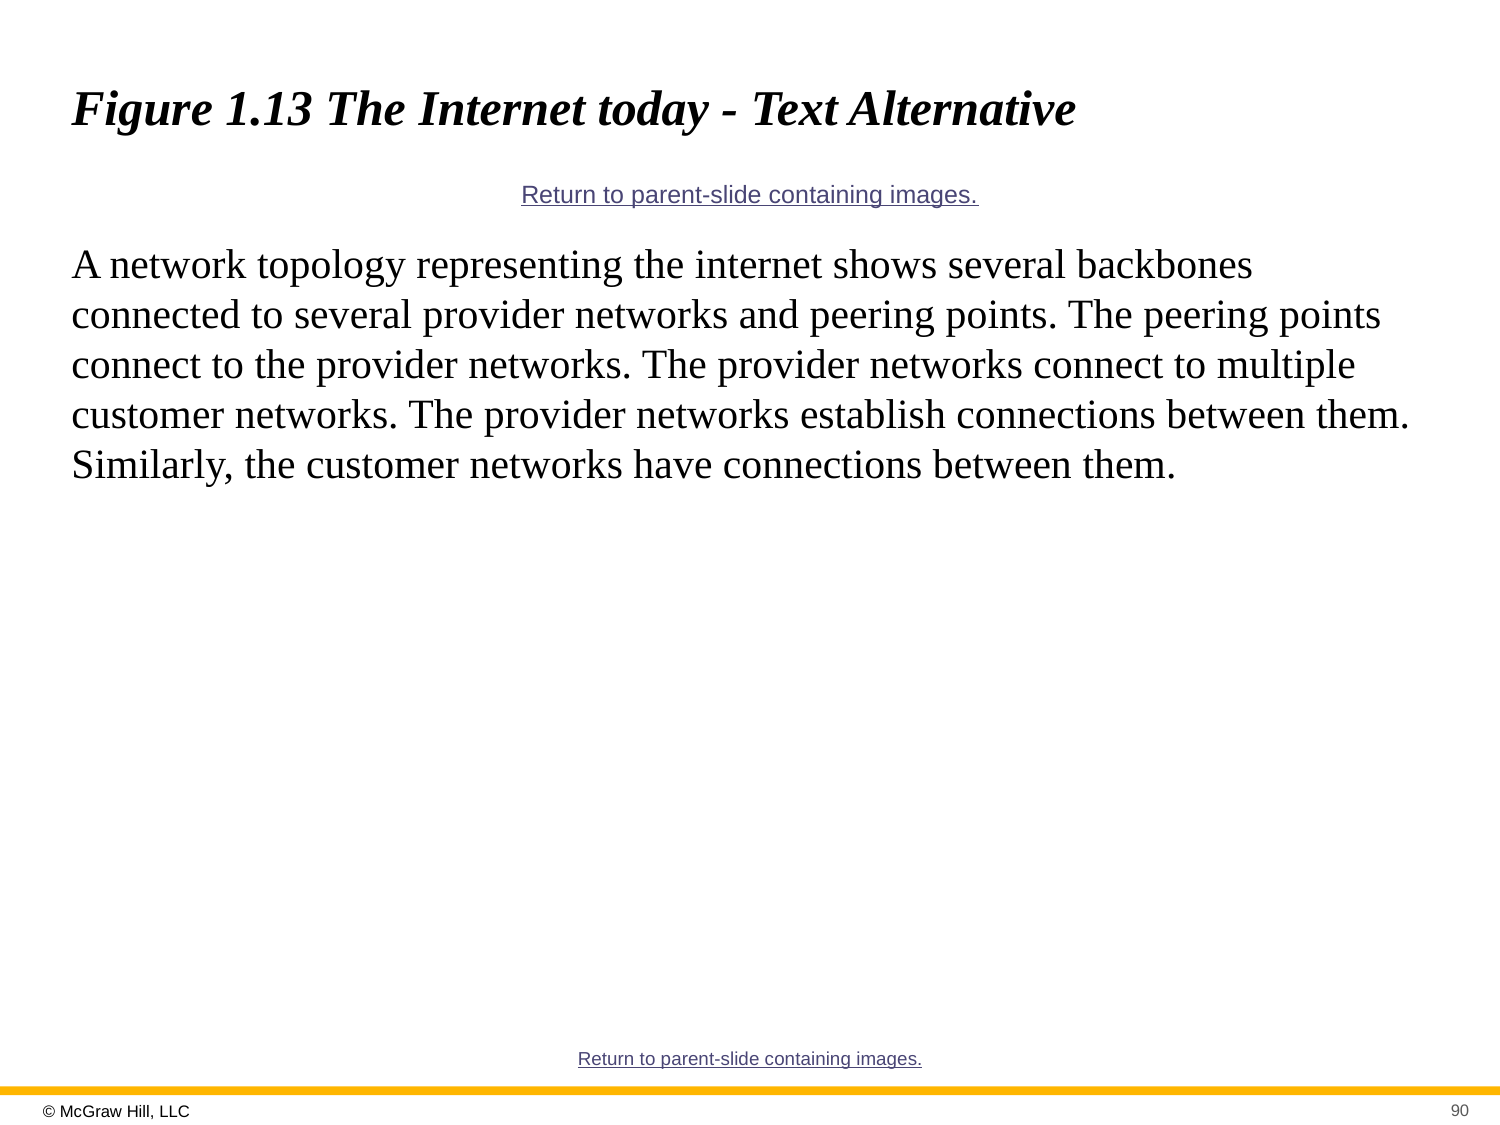

# Figure 1.13 The Internet today - Text Alternative
Return to parent-slide containing images.
A network topology representing the internet shows several backbones connected to several provider networks and peering points. The peering points connect to the provider networks. The provider networks connect to multiple customer networks. The provider networks establish connections between them. Similarly, the customer networks have connections between them.
Return to parent-slide containing images.
90